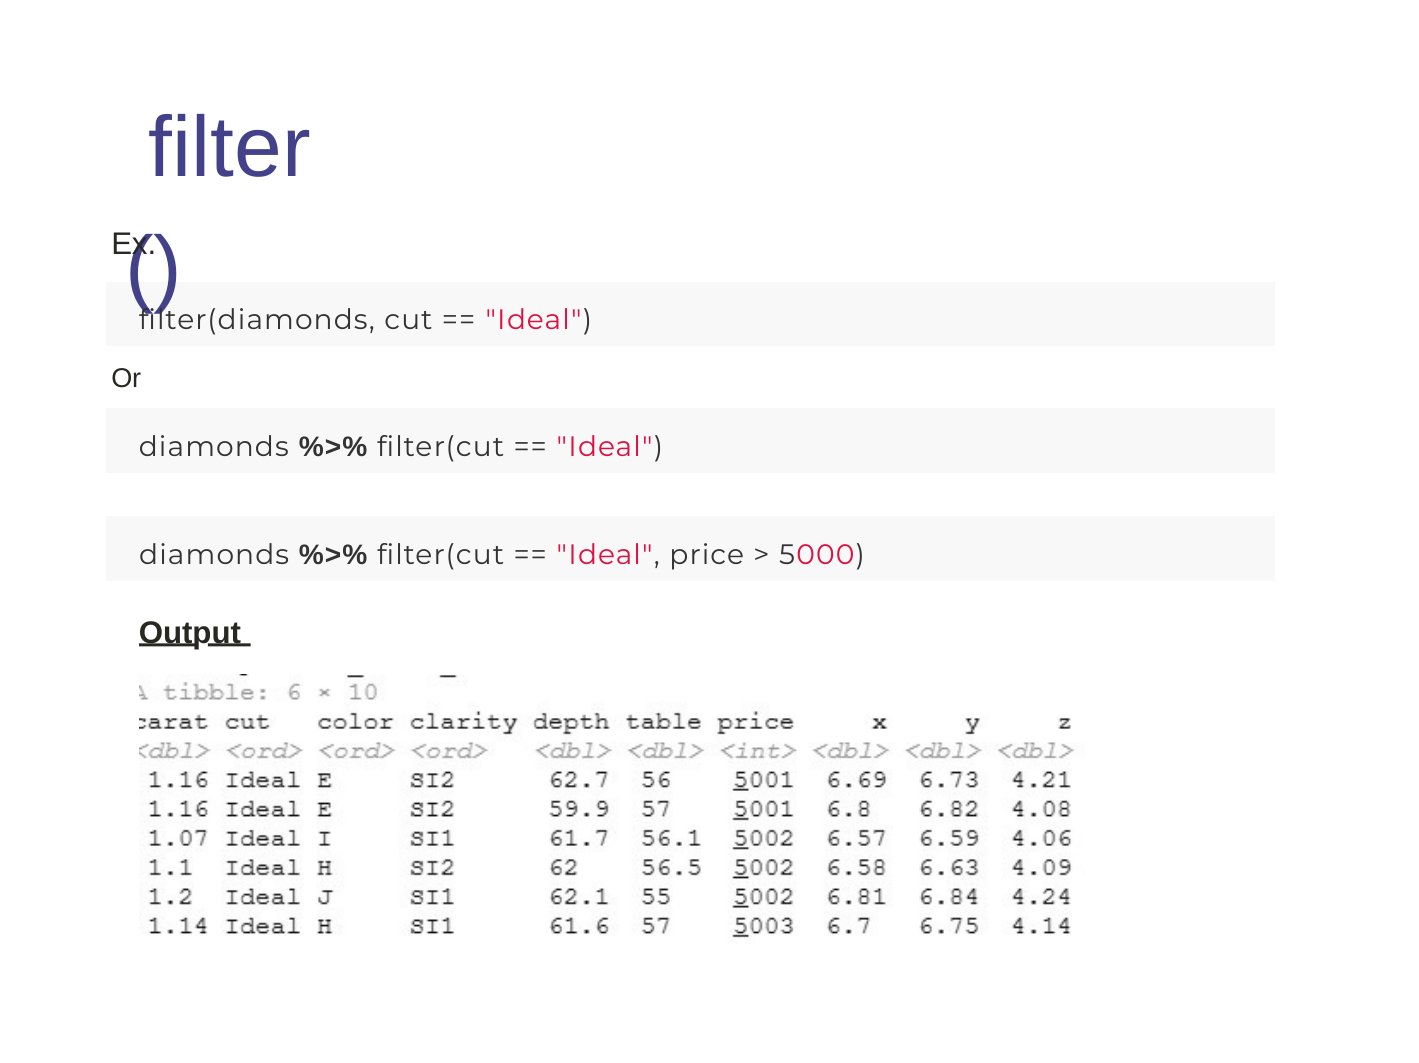

filter()
Ex.

filter(diamonds, cut == "Ideal")
Or

diamonds %>% filter(cut == "Ideal")

diamonds %>% filter(cut == "Ideal", price > 5000)
Output